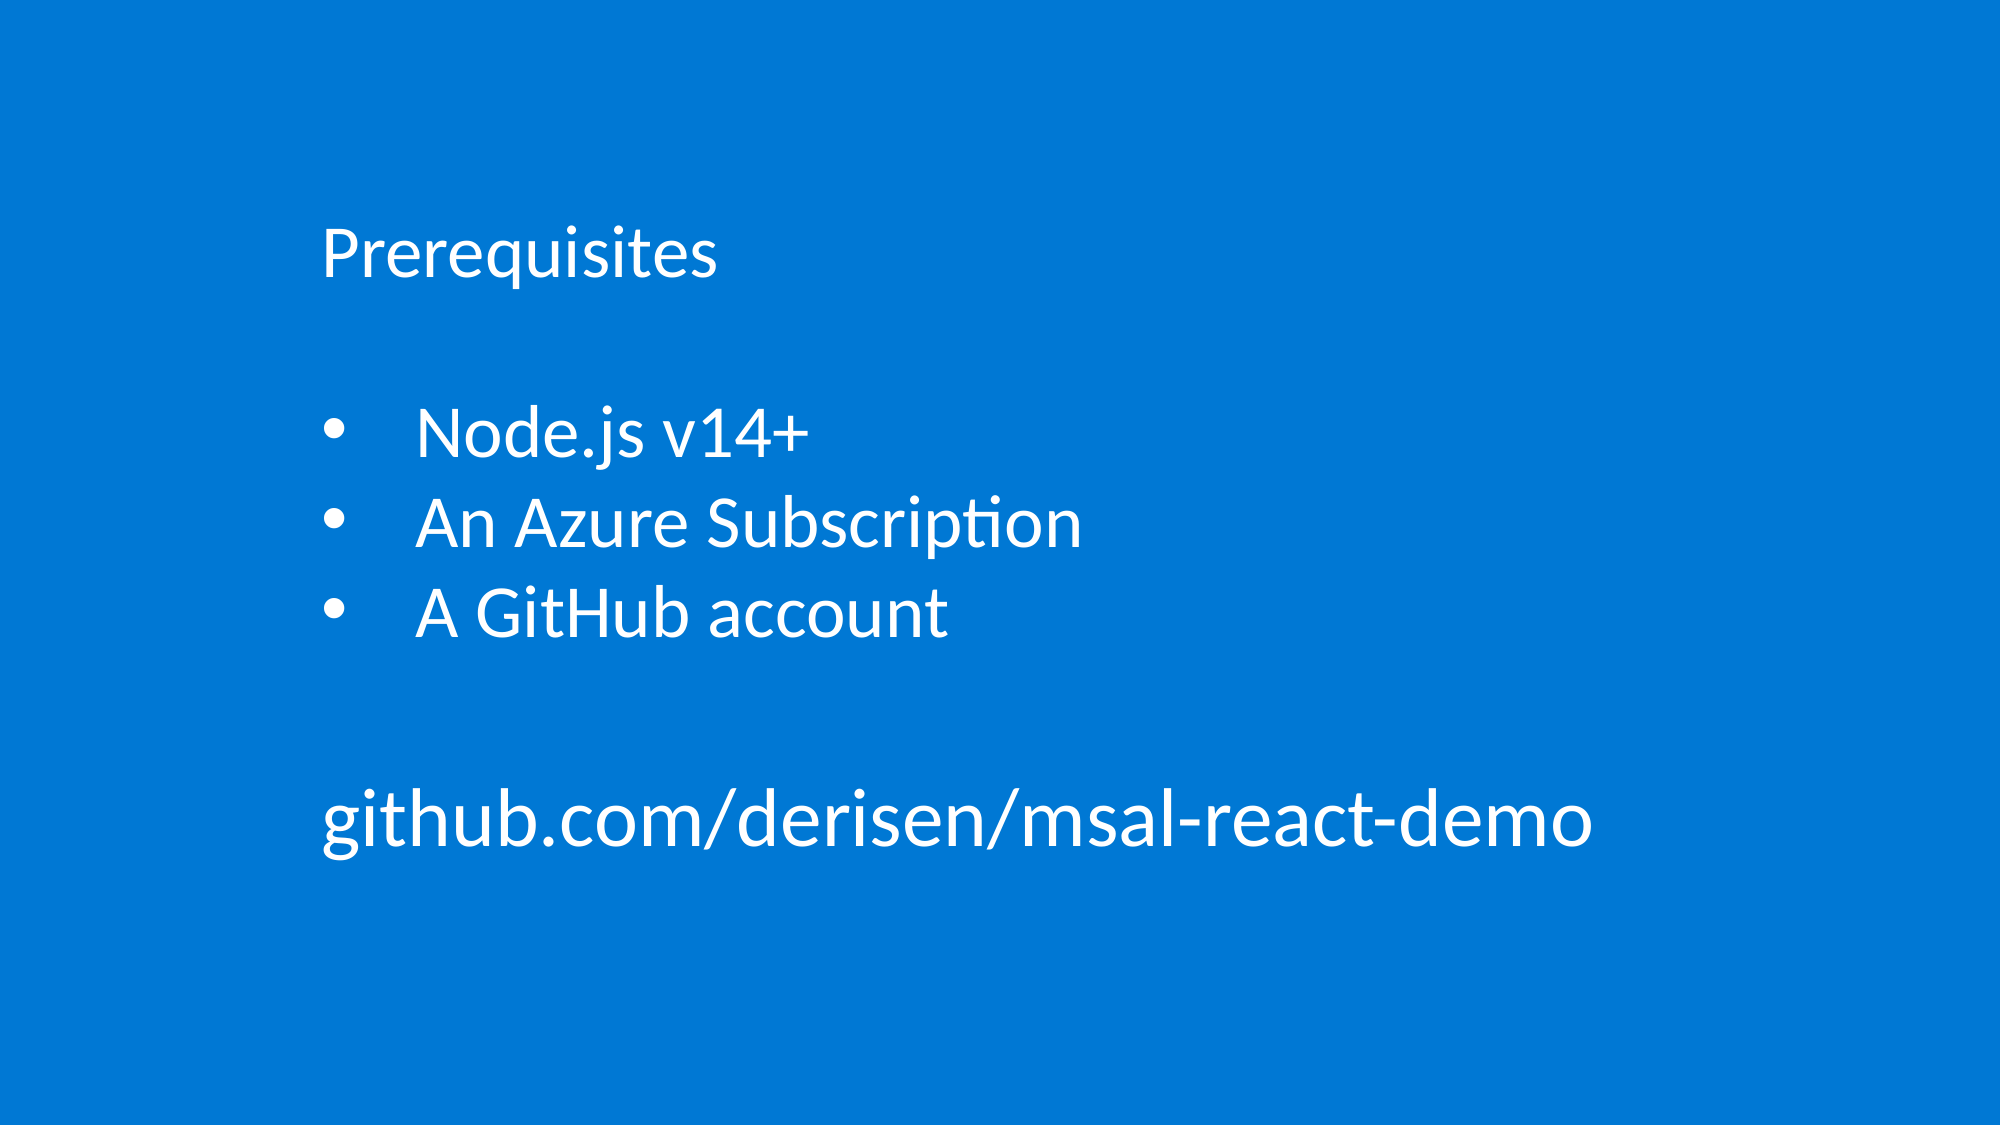

Prerequisites

Node.js v14+
An Azure Subscription
A GitHub account

github.com/derisen/msal-react-demo